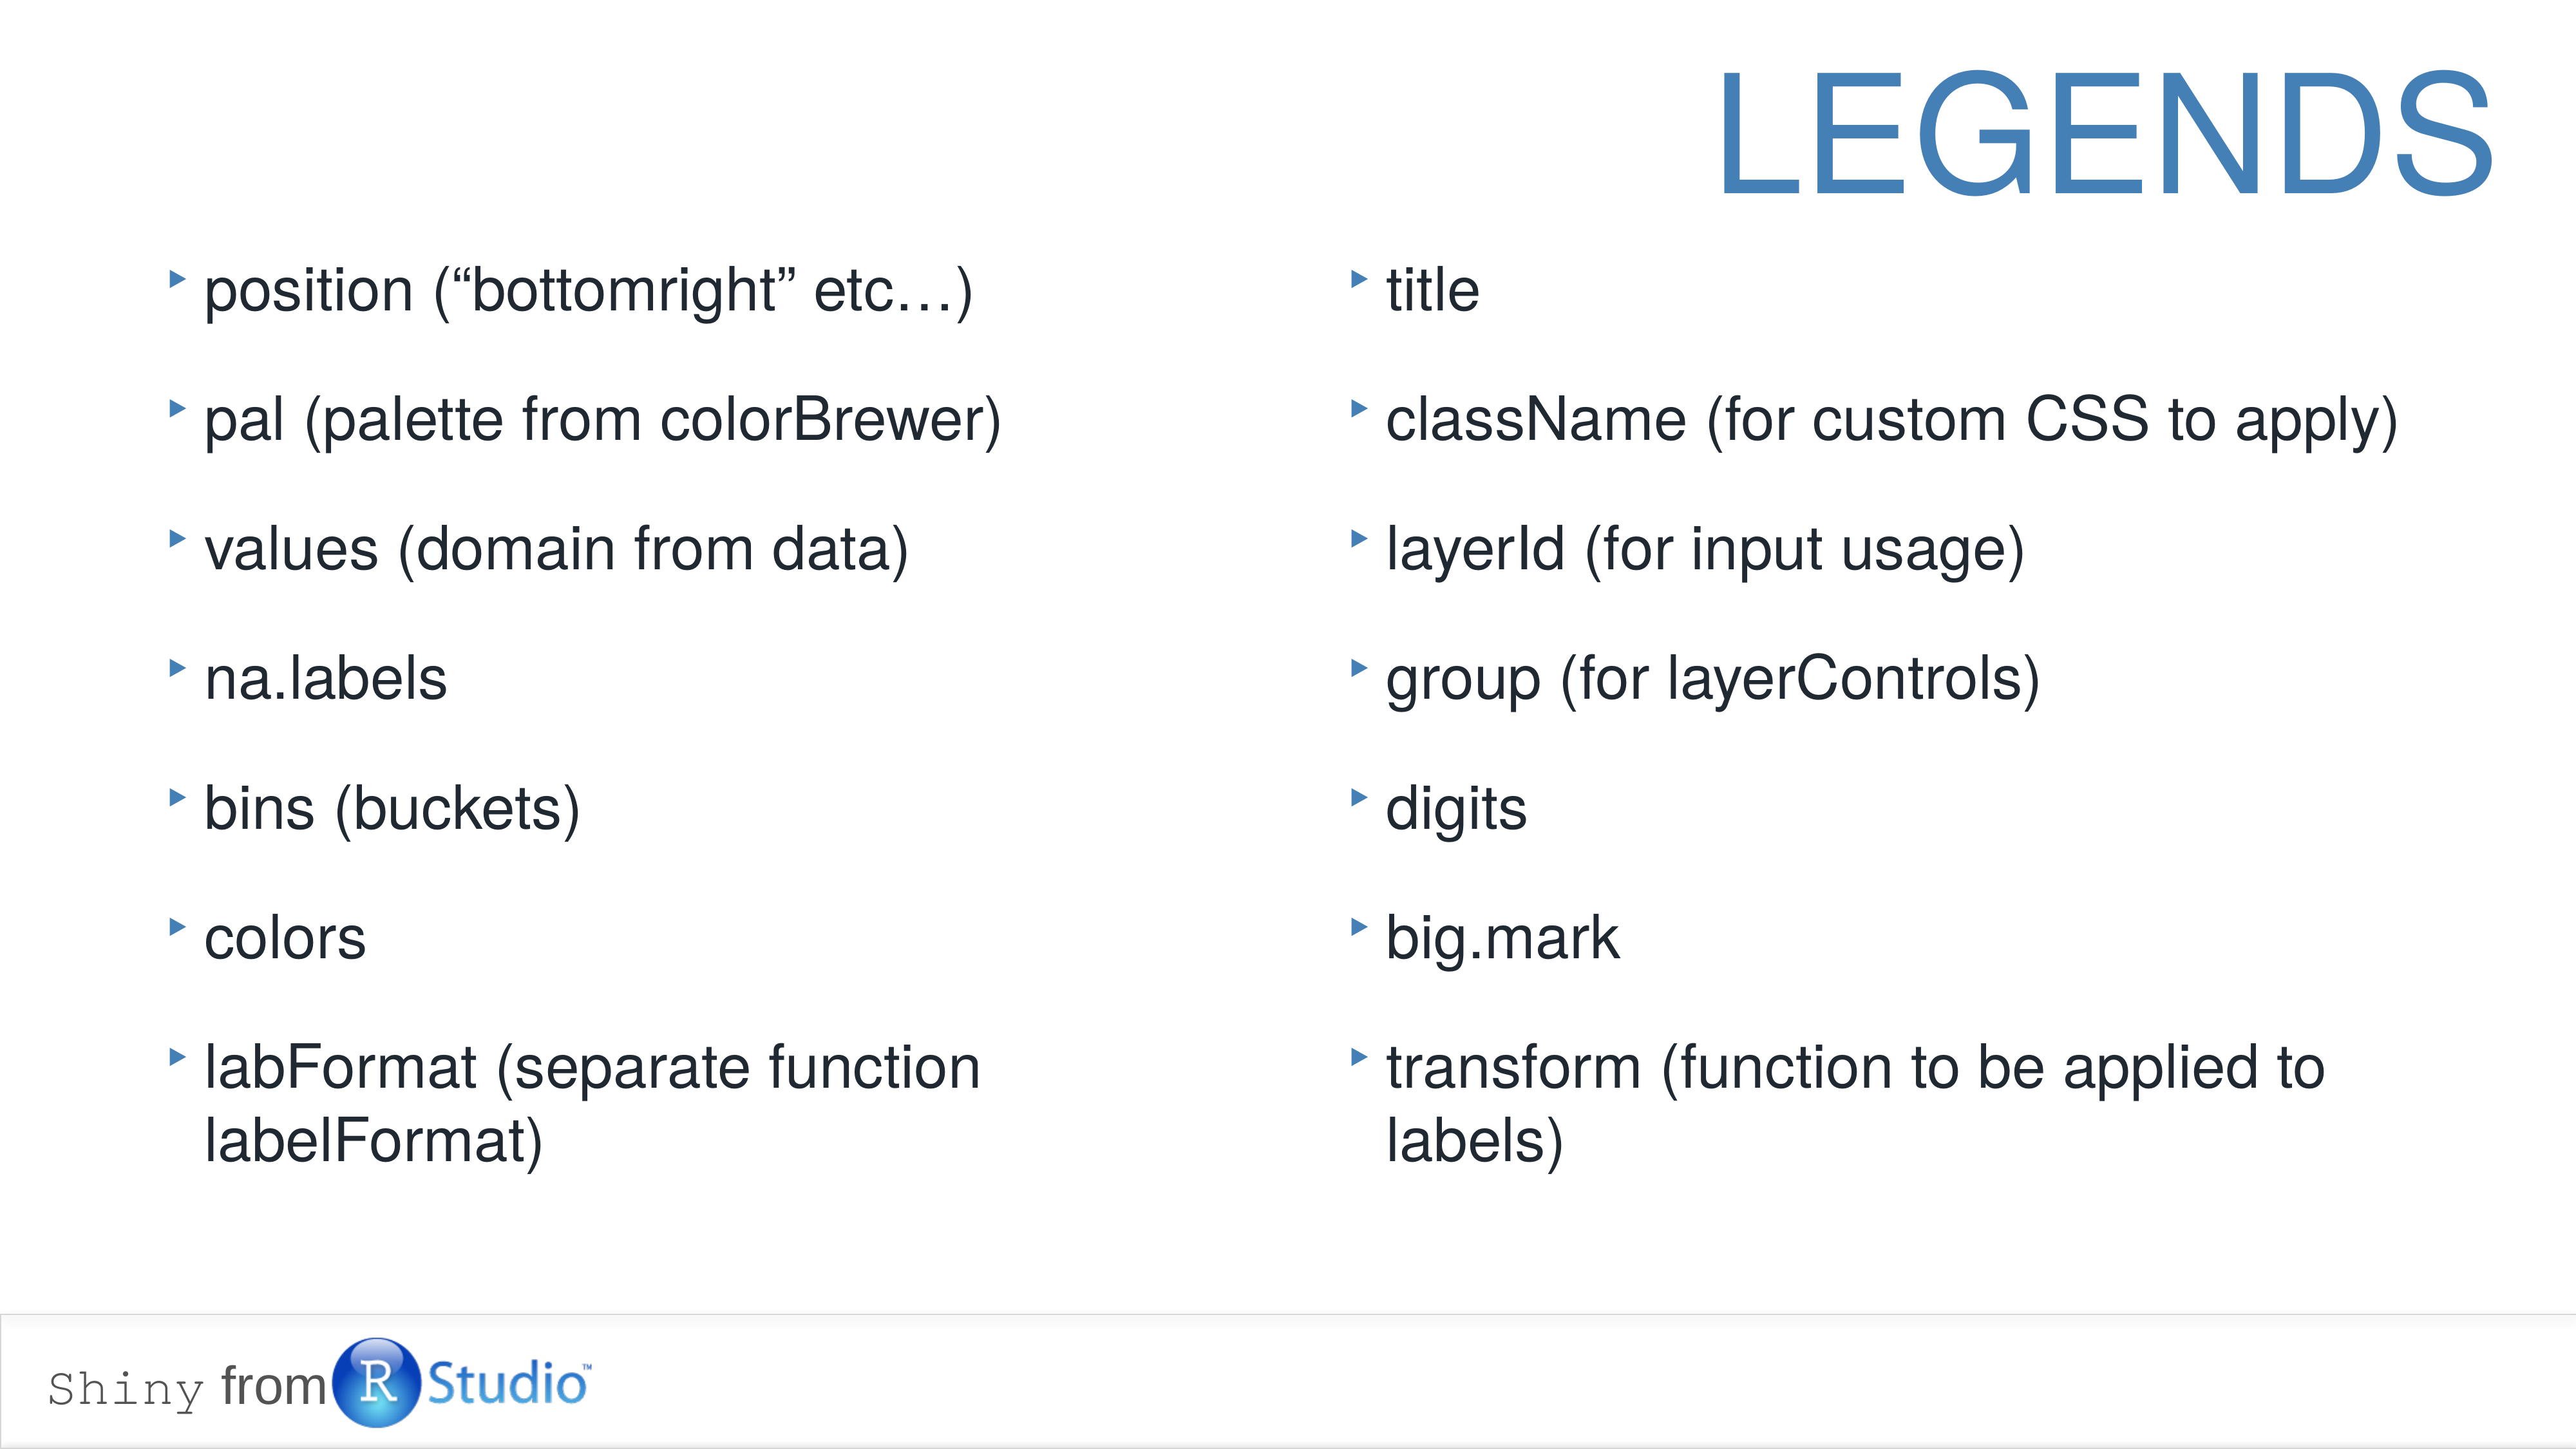

# Legends
position (“bottomright” etc…)
pal (palette from colorBrewer)
values (domain from data)
na.labels
bins (buckets)
colors
labFormat (separate function labelFormat)
title
className (for custom CSS to apply)
layerId (for input usage)
group (for layerControls)
digits
big.mark
transform (function to be applied to labels)